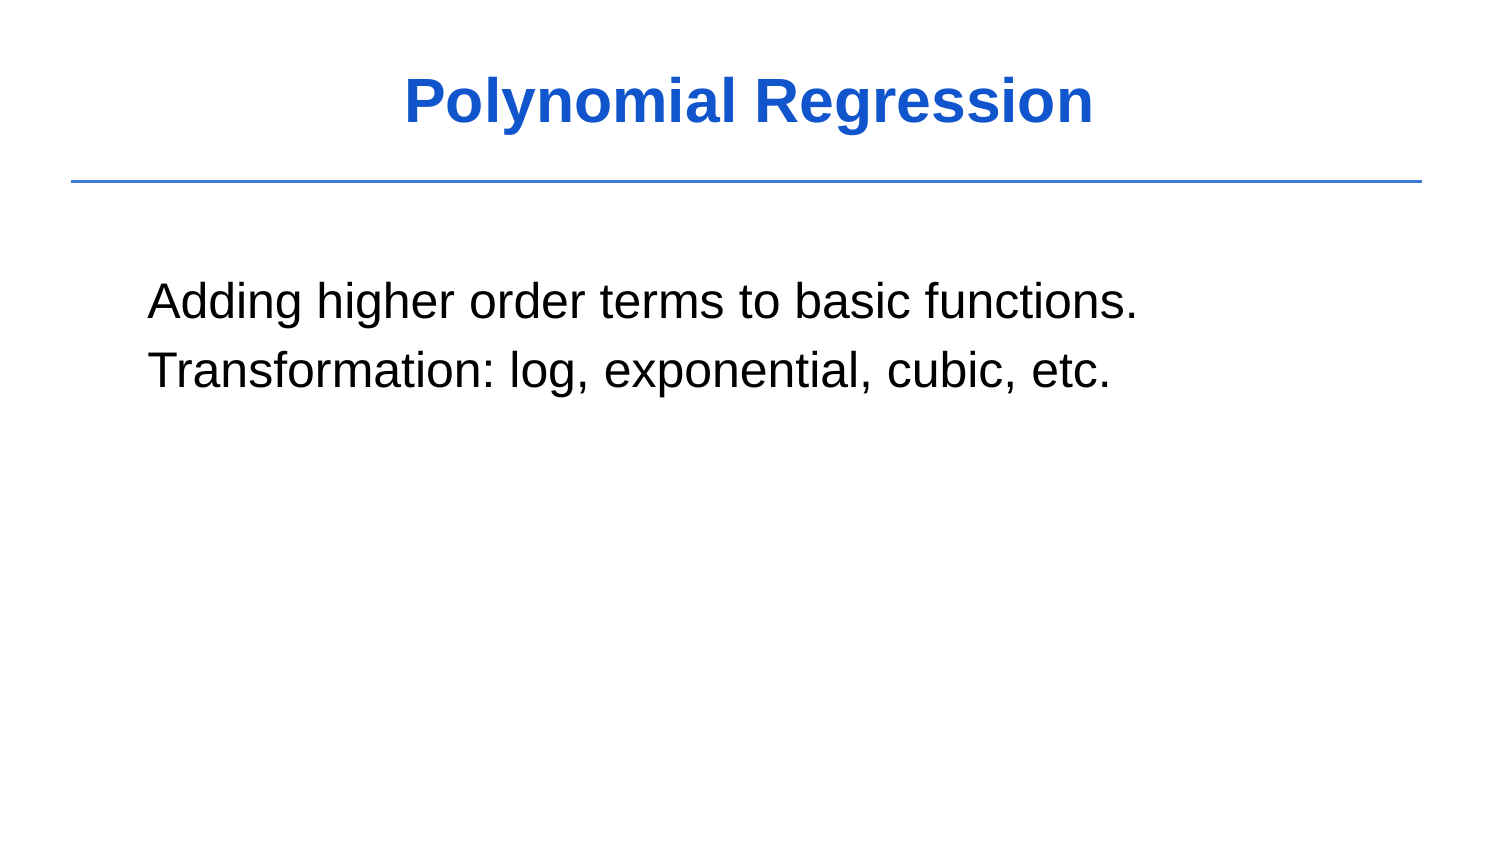

Polynomial Regression
Adding higher order terms to basic functions.
Transformation: log, exponential, cubic, etc.